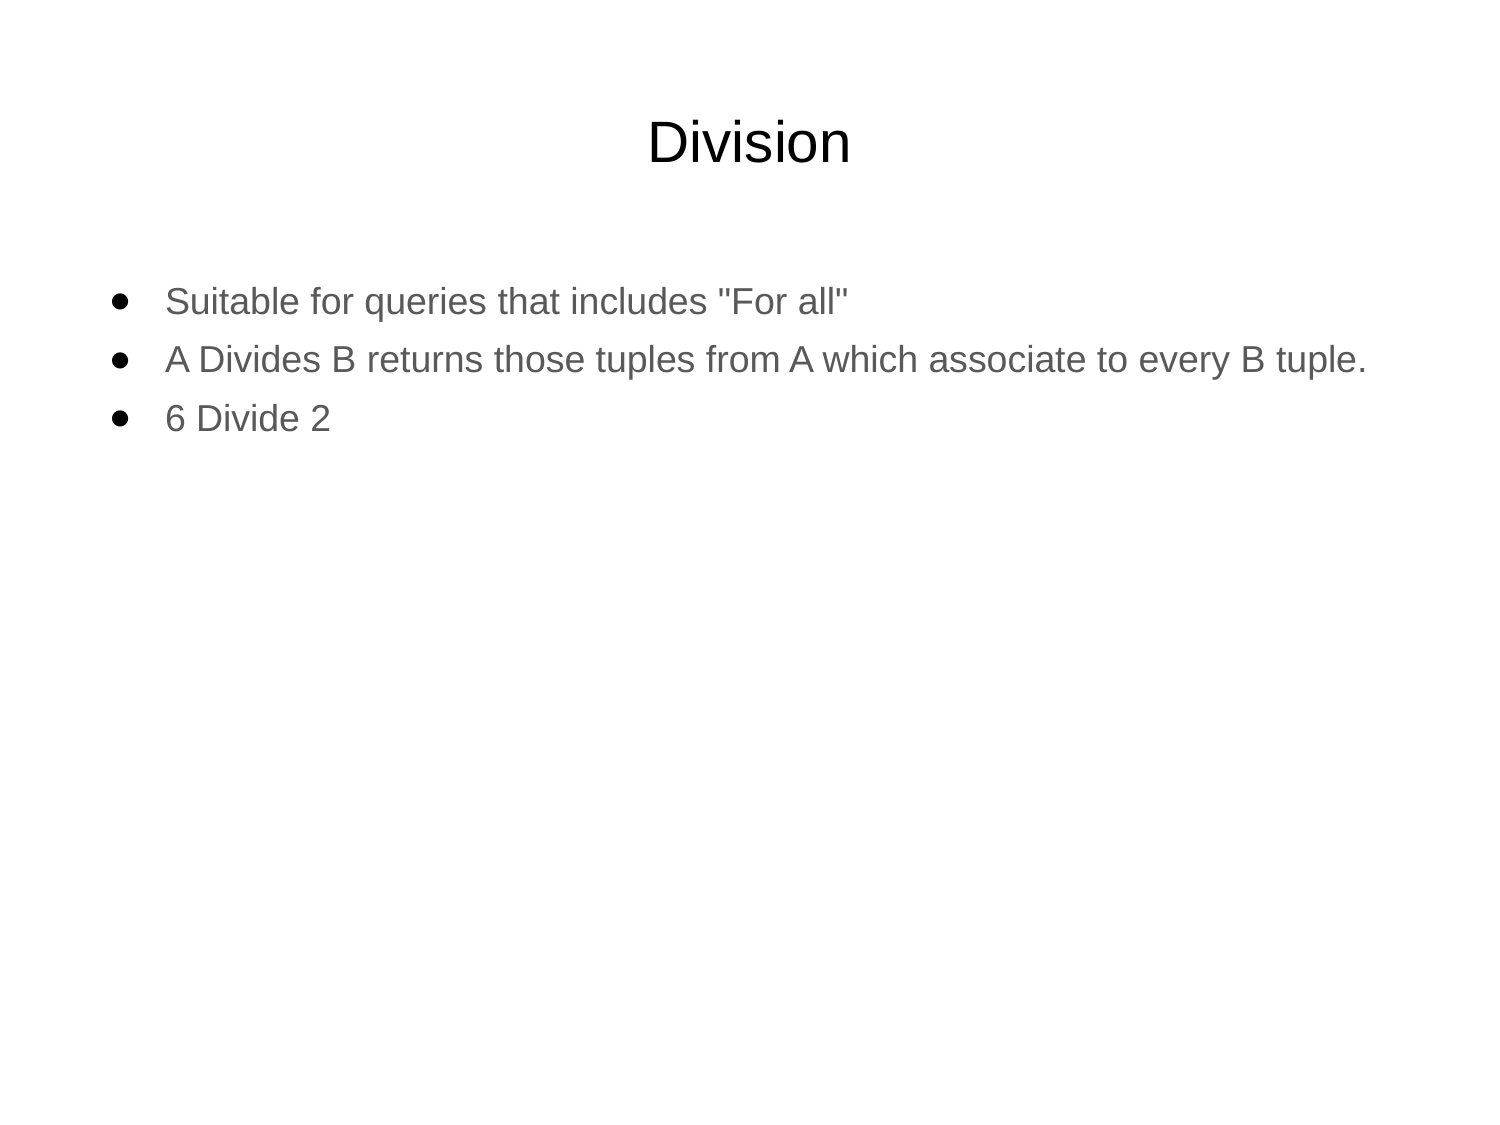

# Division
Suitable for queries that includes "For all"
A Divides B returns those tuples from A which associate to every B tuple.
6 Divide 2